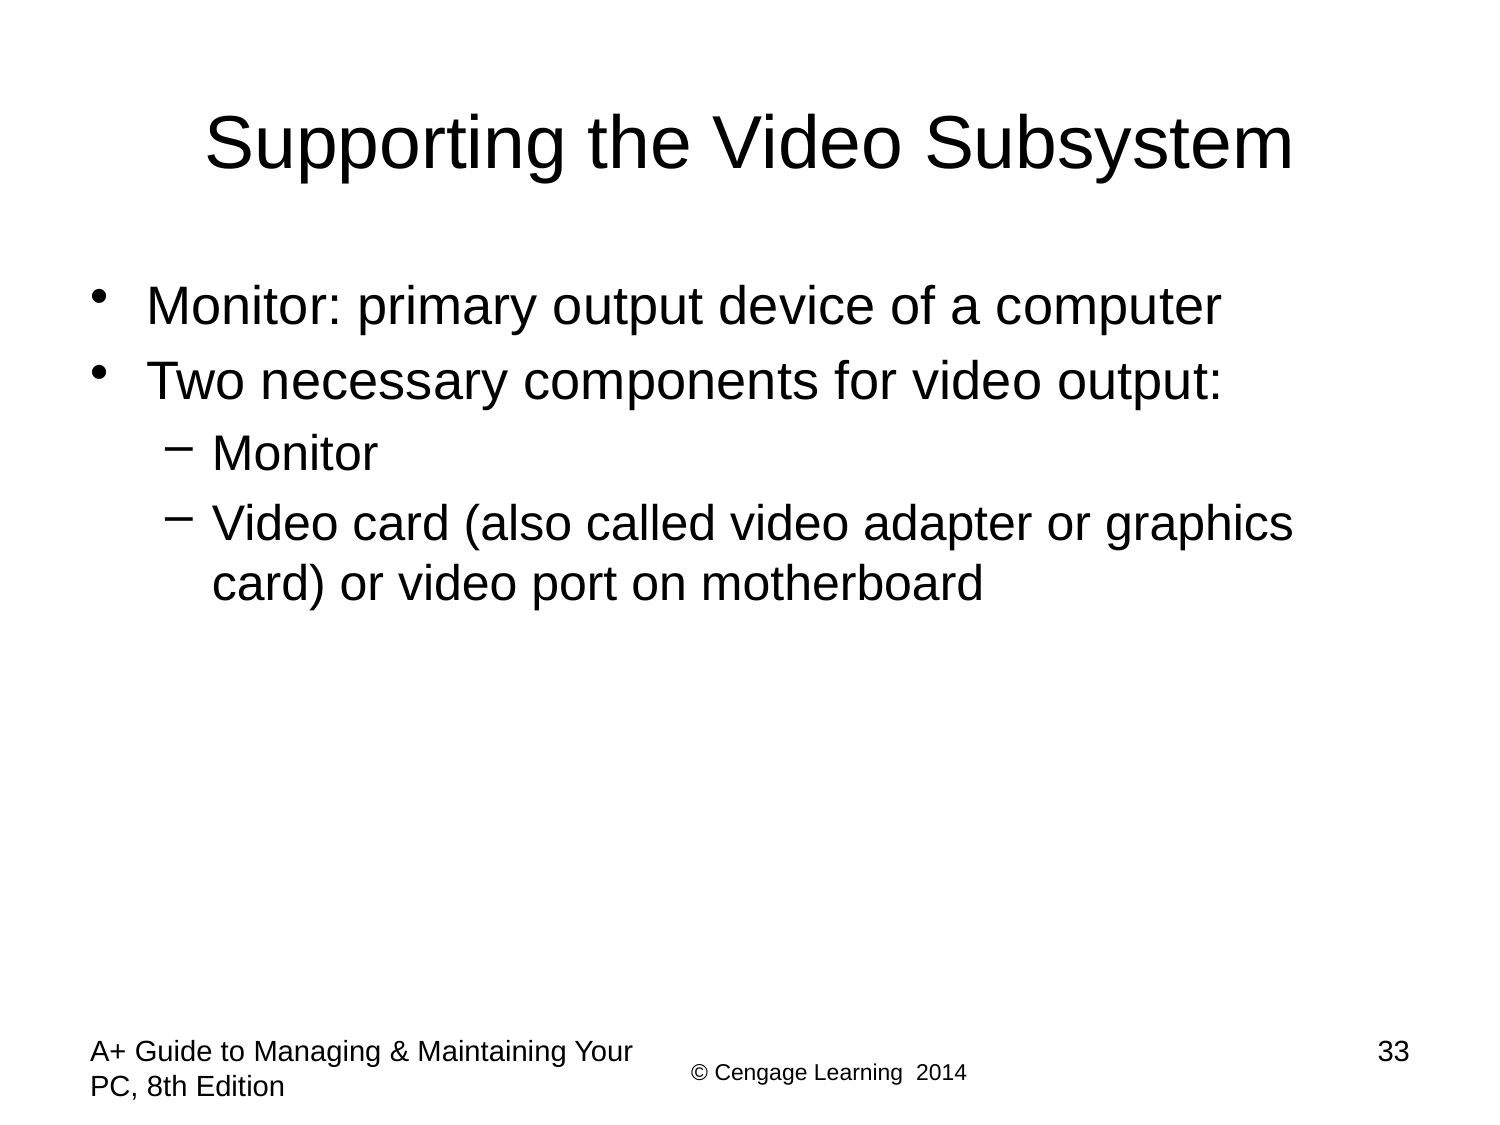

# Supporting the Video Subsystem
Monitor: primary output device of a computer
Two necessary components for video output:
Monitor
Video card (also called video adapter or graphics card) or video port on motherboard

A+ Guide to Managing & Maintaining Your PC, 8th Edition
33